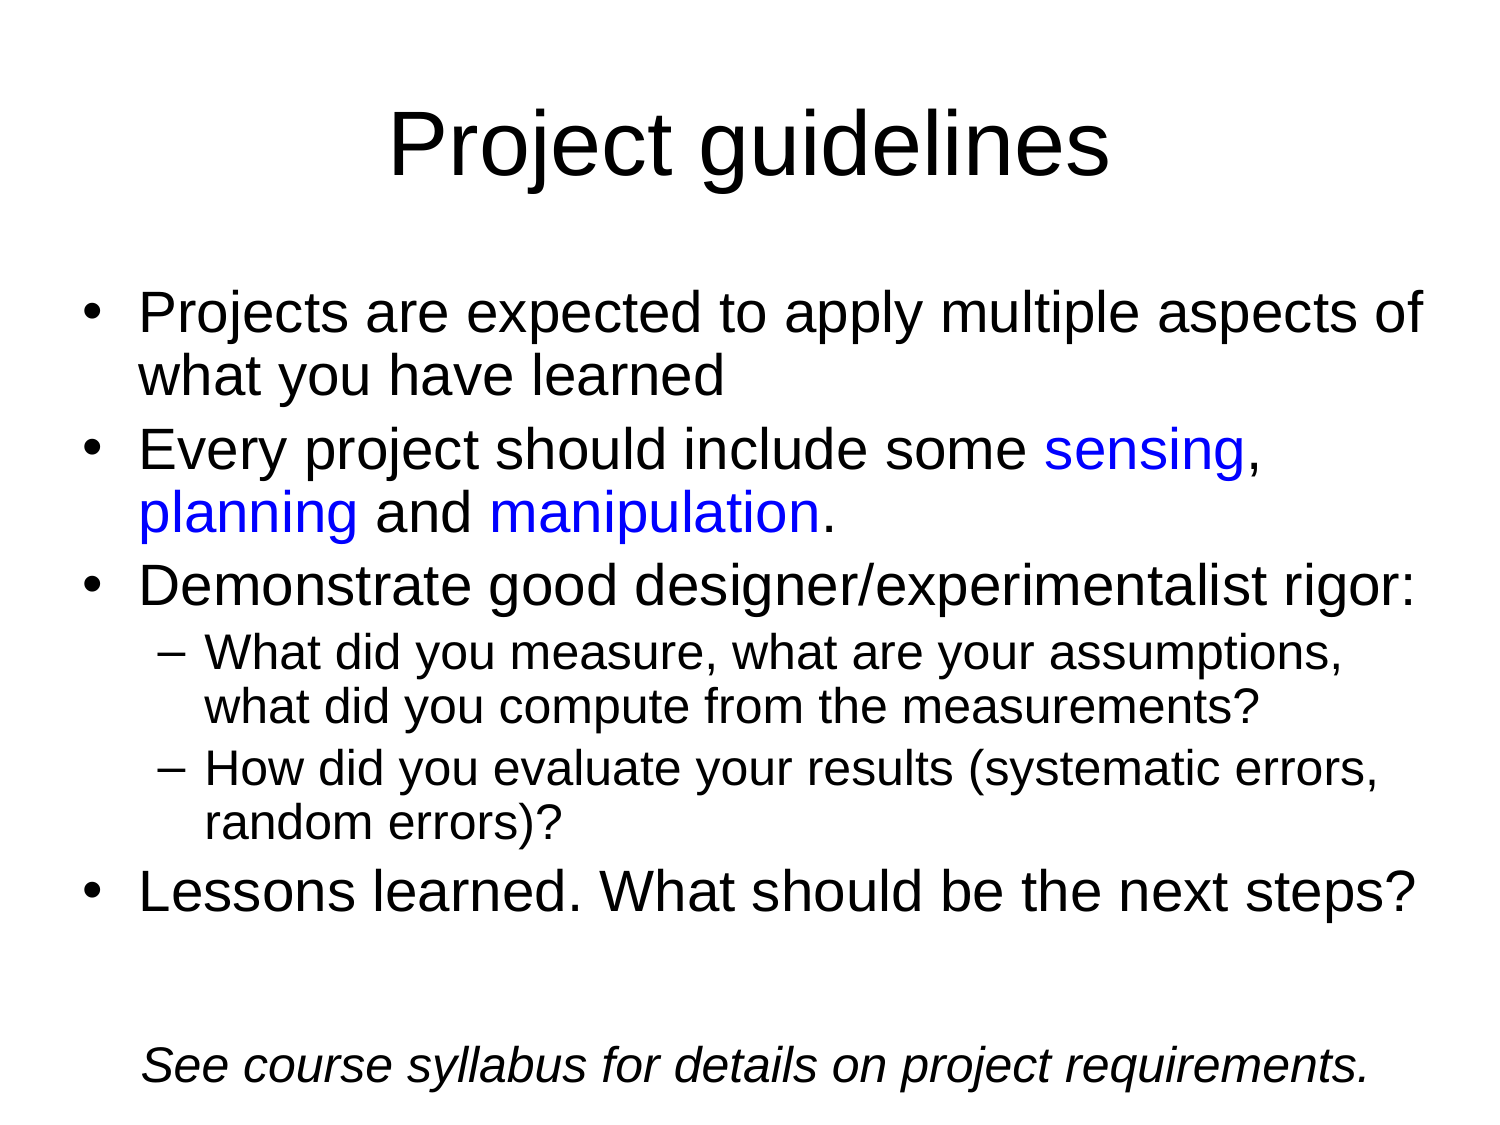

# Project guidelines
Projects are expected to apply multiple aspects of what you have learned
Every project should include some sensing, planning and manipulation.
Demonstrate good designer/experimentalist rigor:
What did you measure, what are your assumptions, what did you compute from the measurements?
How did you evaluate your results (systematic errors, random errors)?
Lessons learned. What should be the next steps?
See course syllabus for details on project requirements.